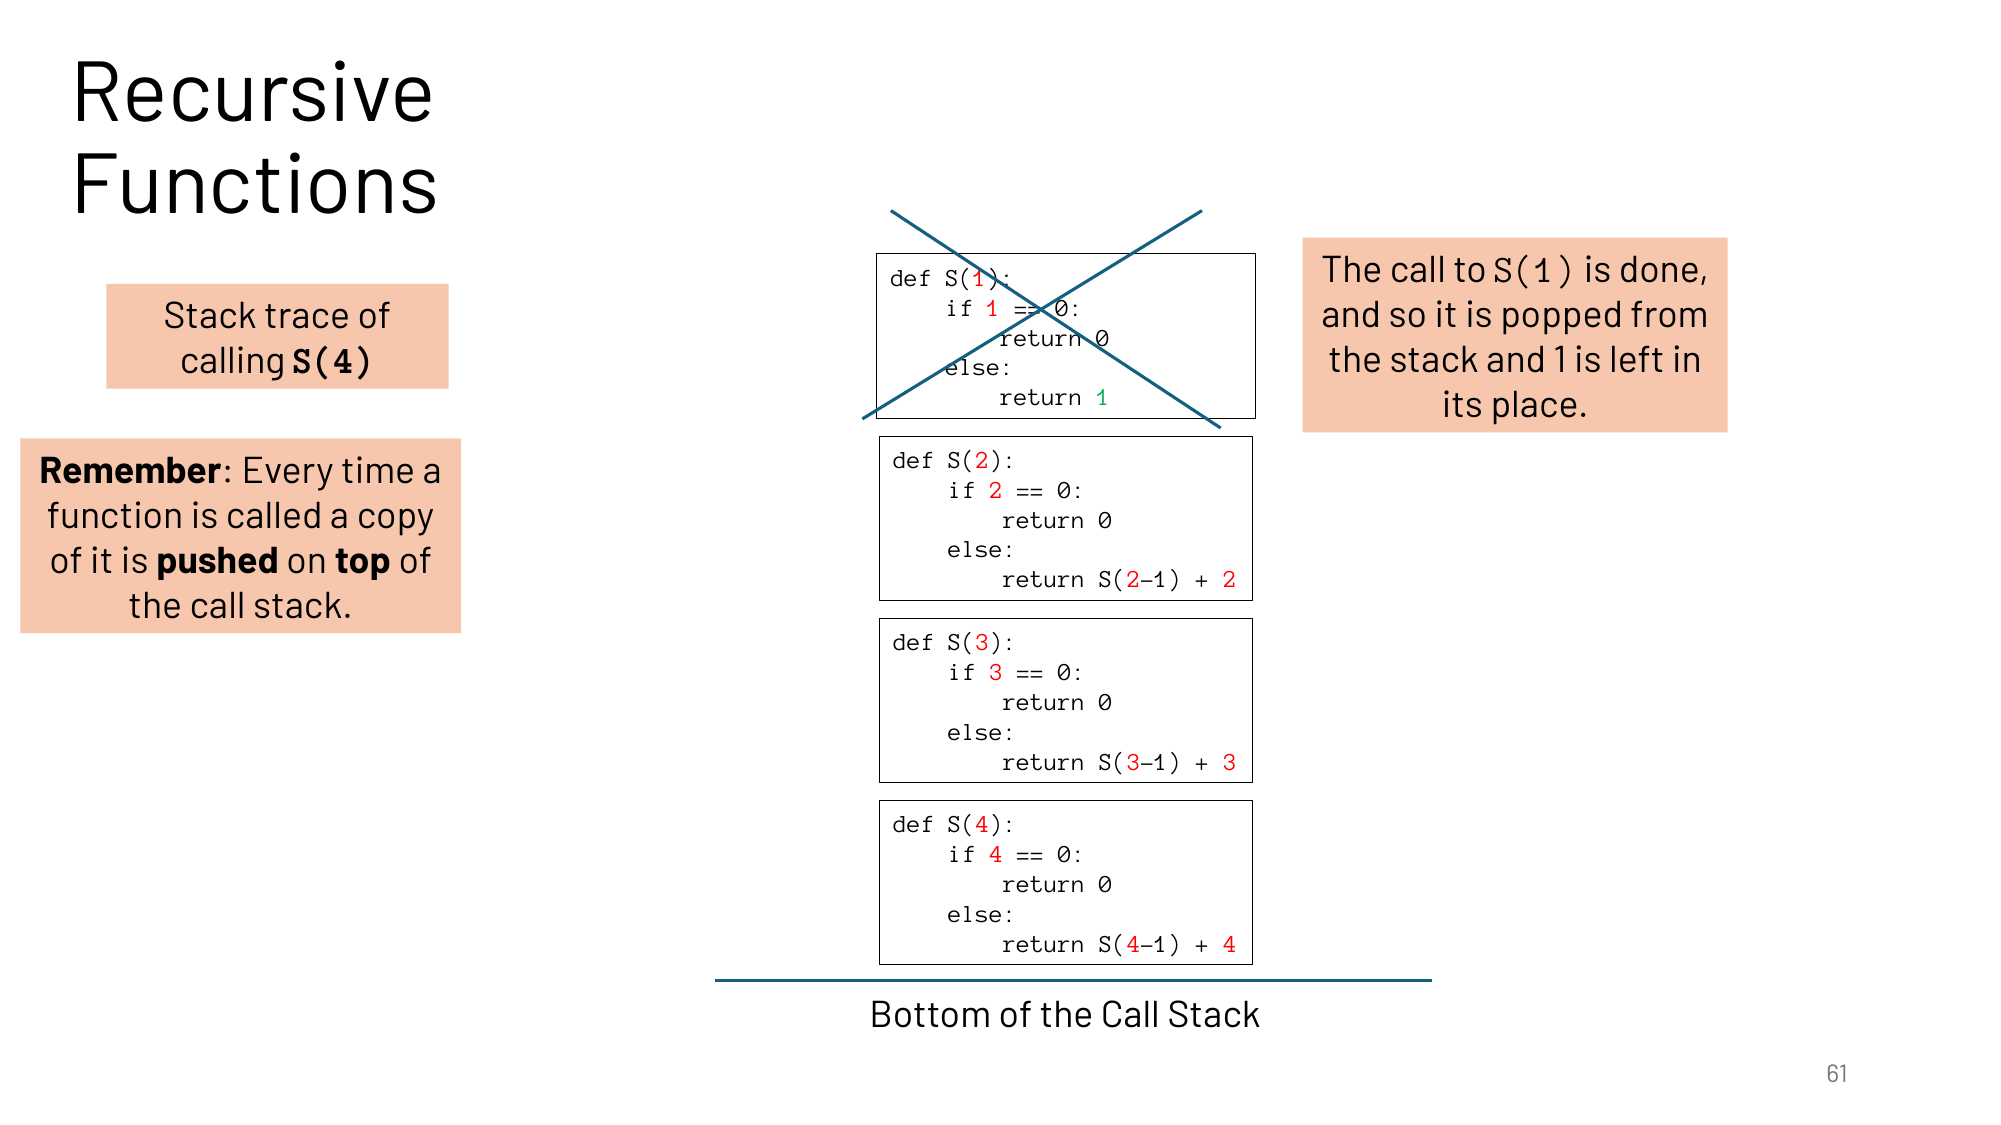

# Recursive Functions
The call to S(1) is done, and so it is popped from the stack and 1 is left in its place.
def S(1):
    if 1 == 0:
        return 0
    else:
        return 1
Stack trace of calling S(4)
def S(2):
    if 2 == 0:
        return 0
    else:
        return S(2-1) + 2
Remember: Every time a function is called a copy of it is pushed on top of the call stack.
def S(3):
    if 3 == 0:
        return 0
    else:
        return S(3-1) + 3
def S(4):
    if 4 == 0:
        return 0
    else:
        return S(4-1) + 4
Bottom of the Call Stack
61